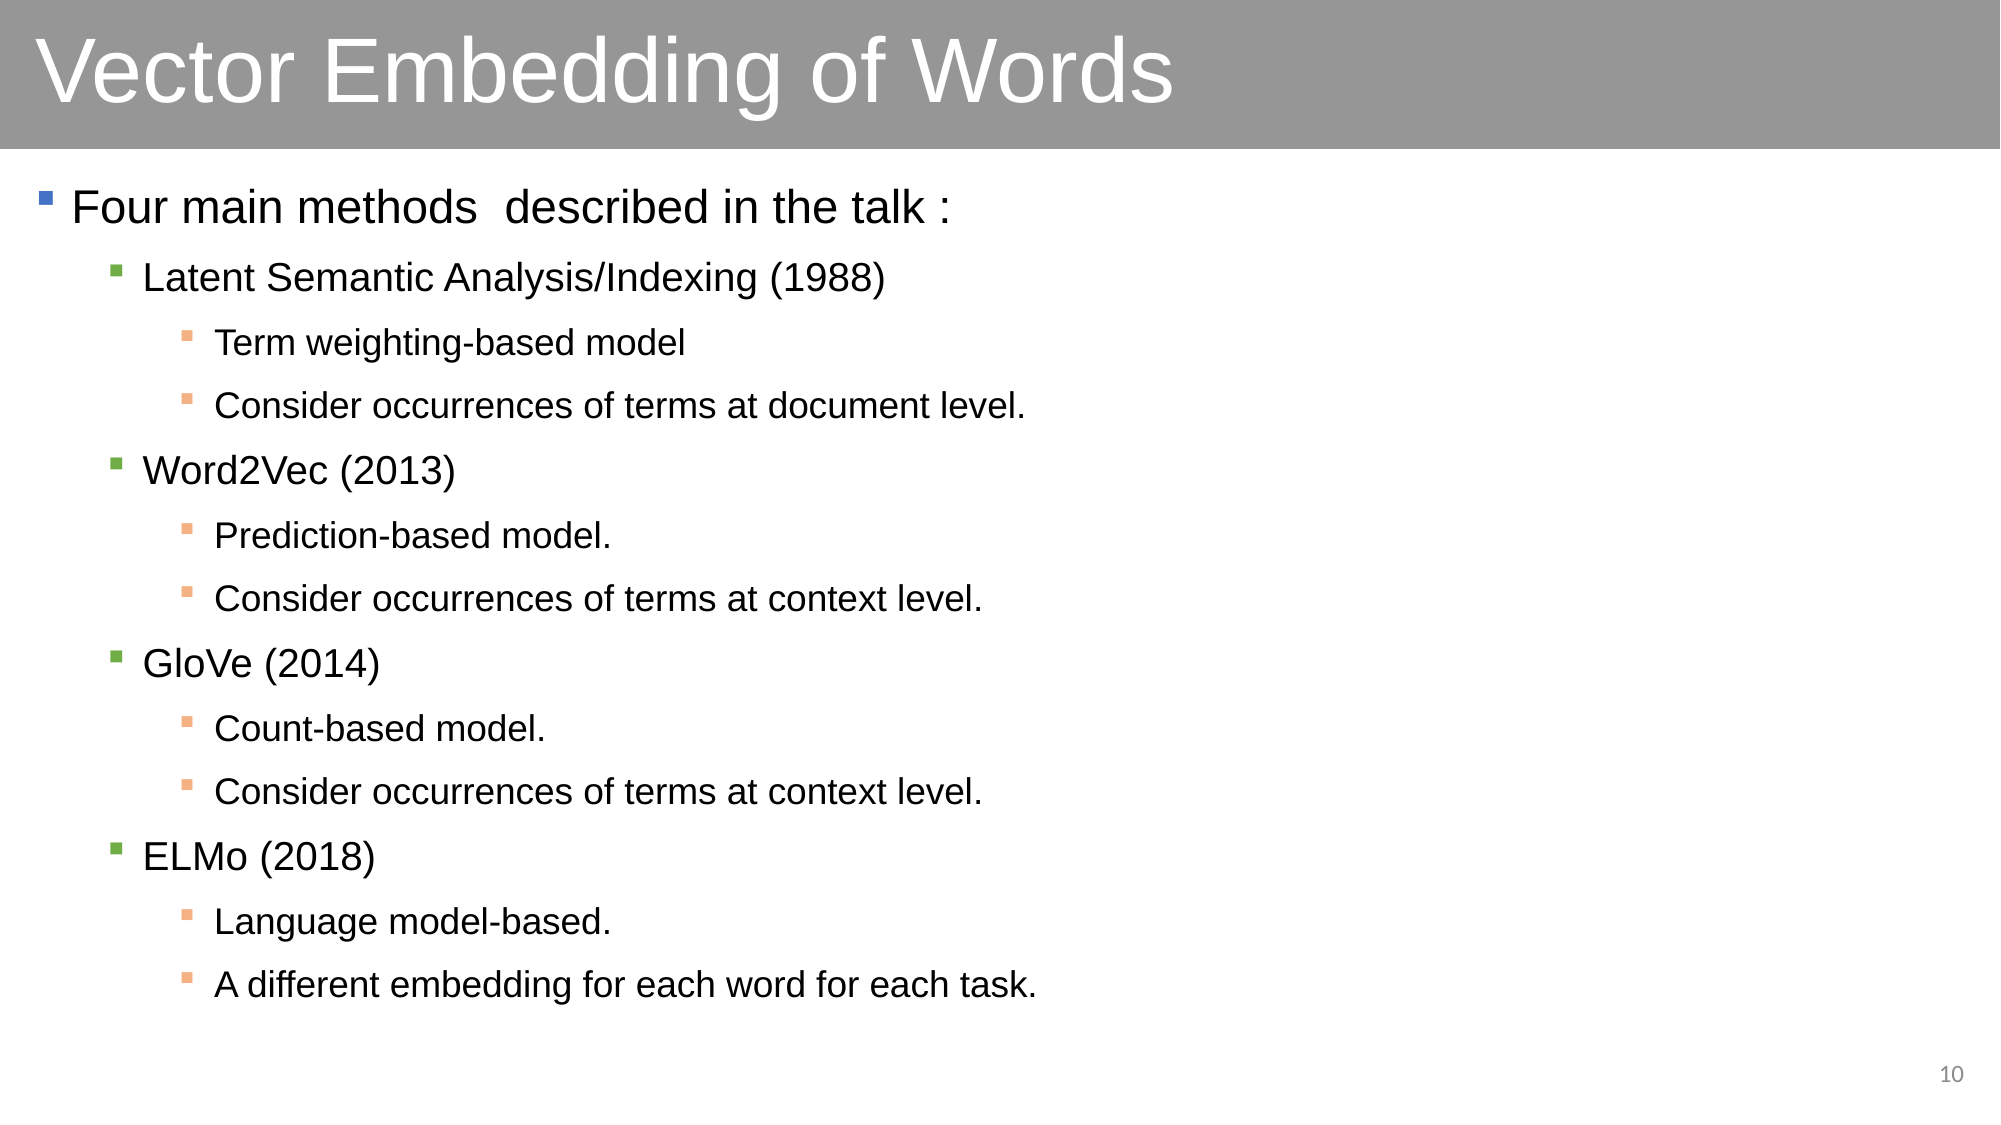

# Vector Embedding of Words
Four main methods  described in the talk :
Latent Semantic Analysis/Indexing (1988)
Term weighting-based model
Consider occurrences of terms at document level.
Word2Vec (2013)
Prediction-based model.
Consider occurrences of terms at context level.
GloVe (2014)
Count-based model.
Consider occurrences of terms at context level.
ELMo (2018)
Language model-based.
A different embedding for each word for each task.

10